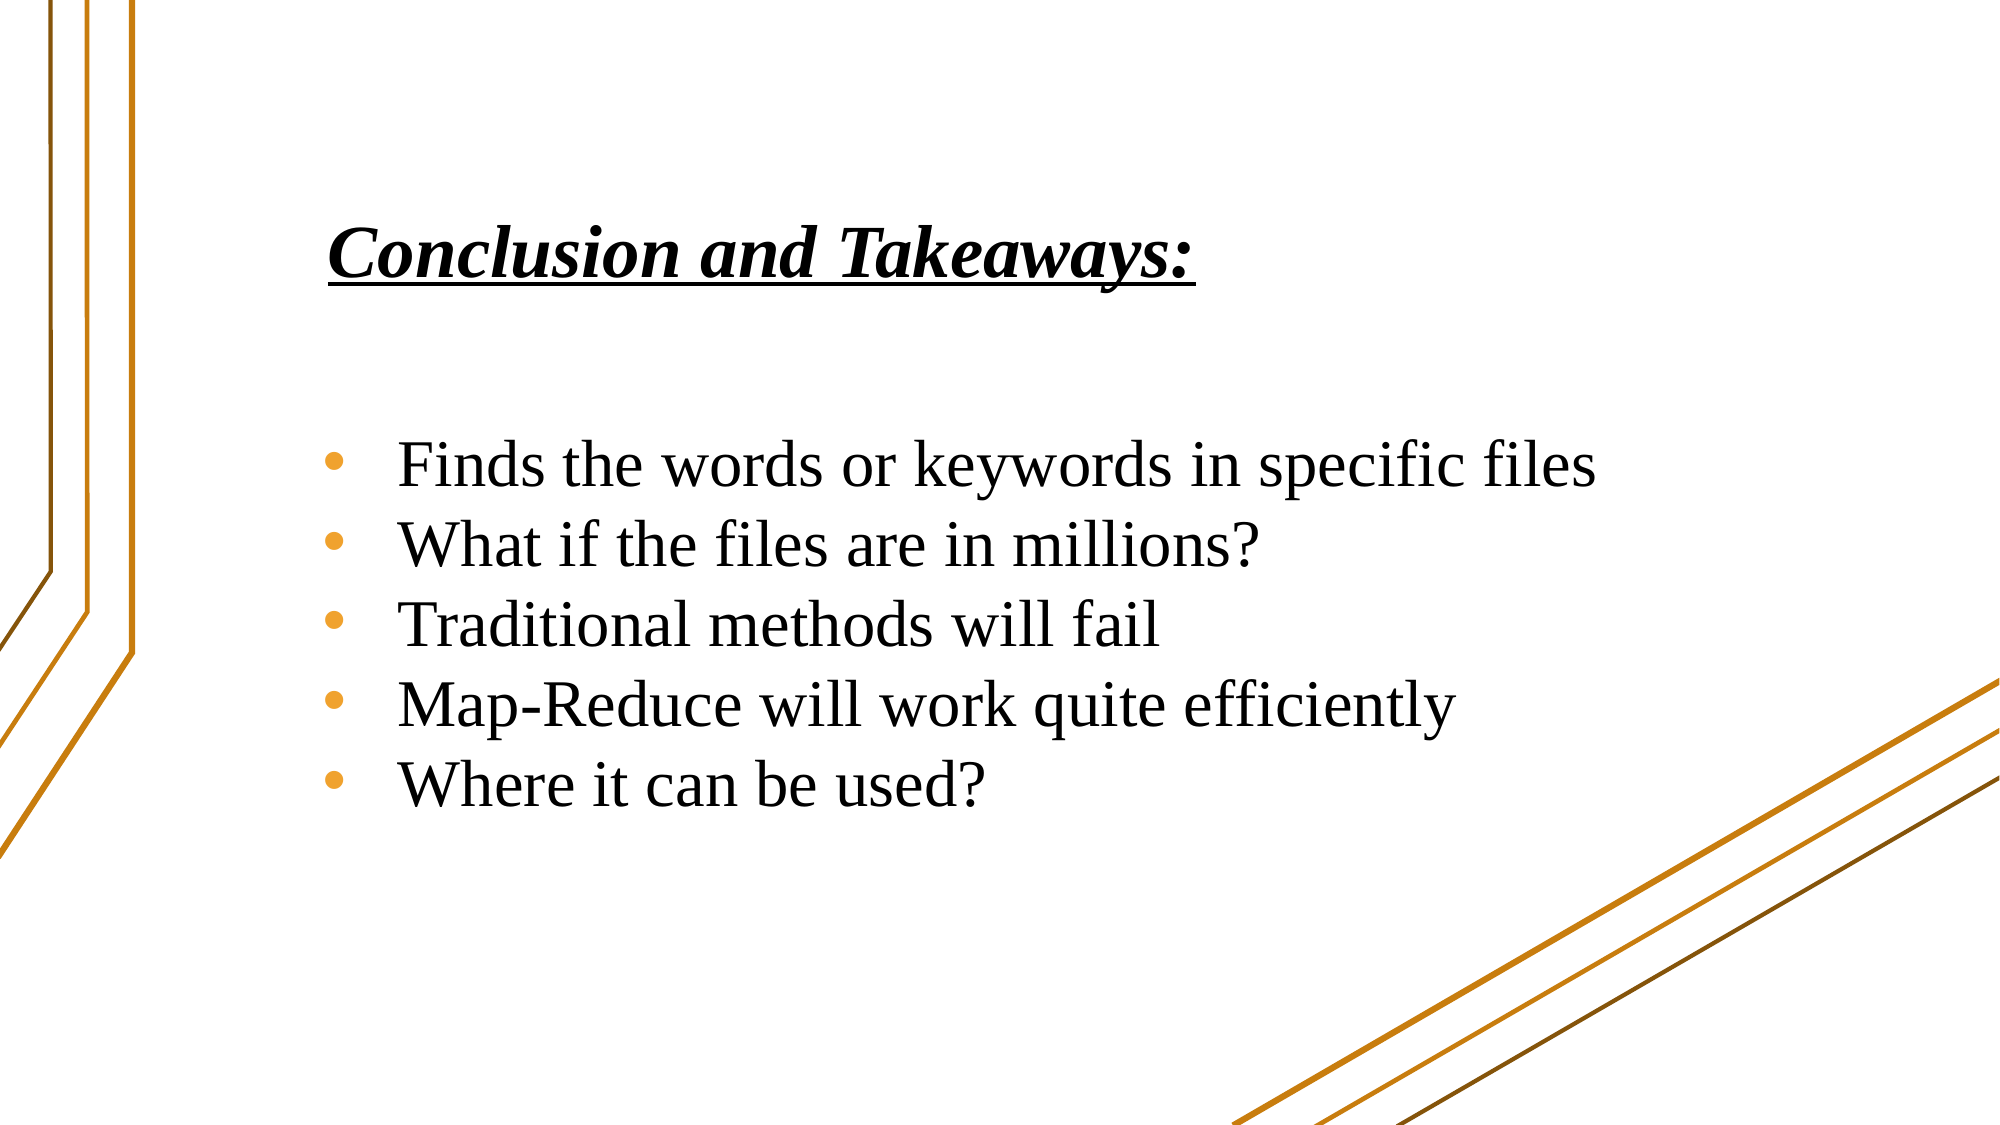

# Conclusion and Takeaways:
Finds the words or keywords in specific files
What if the files are in millions?
Traditional methods will fail
Map-Reduce will work quite efficiently
Where it can be used?